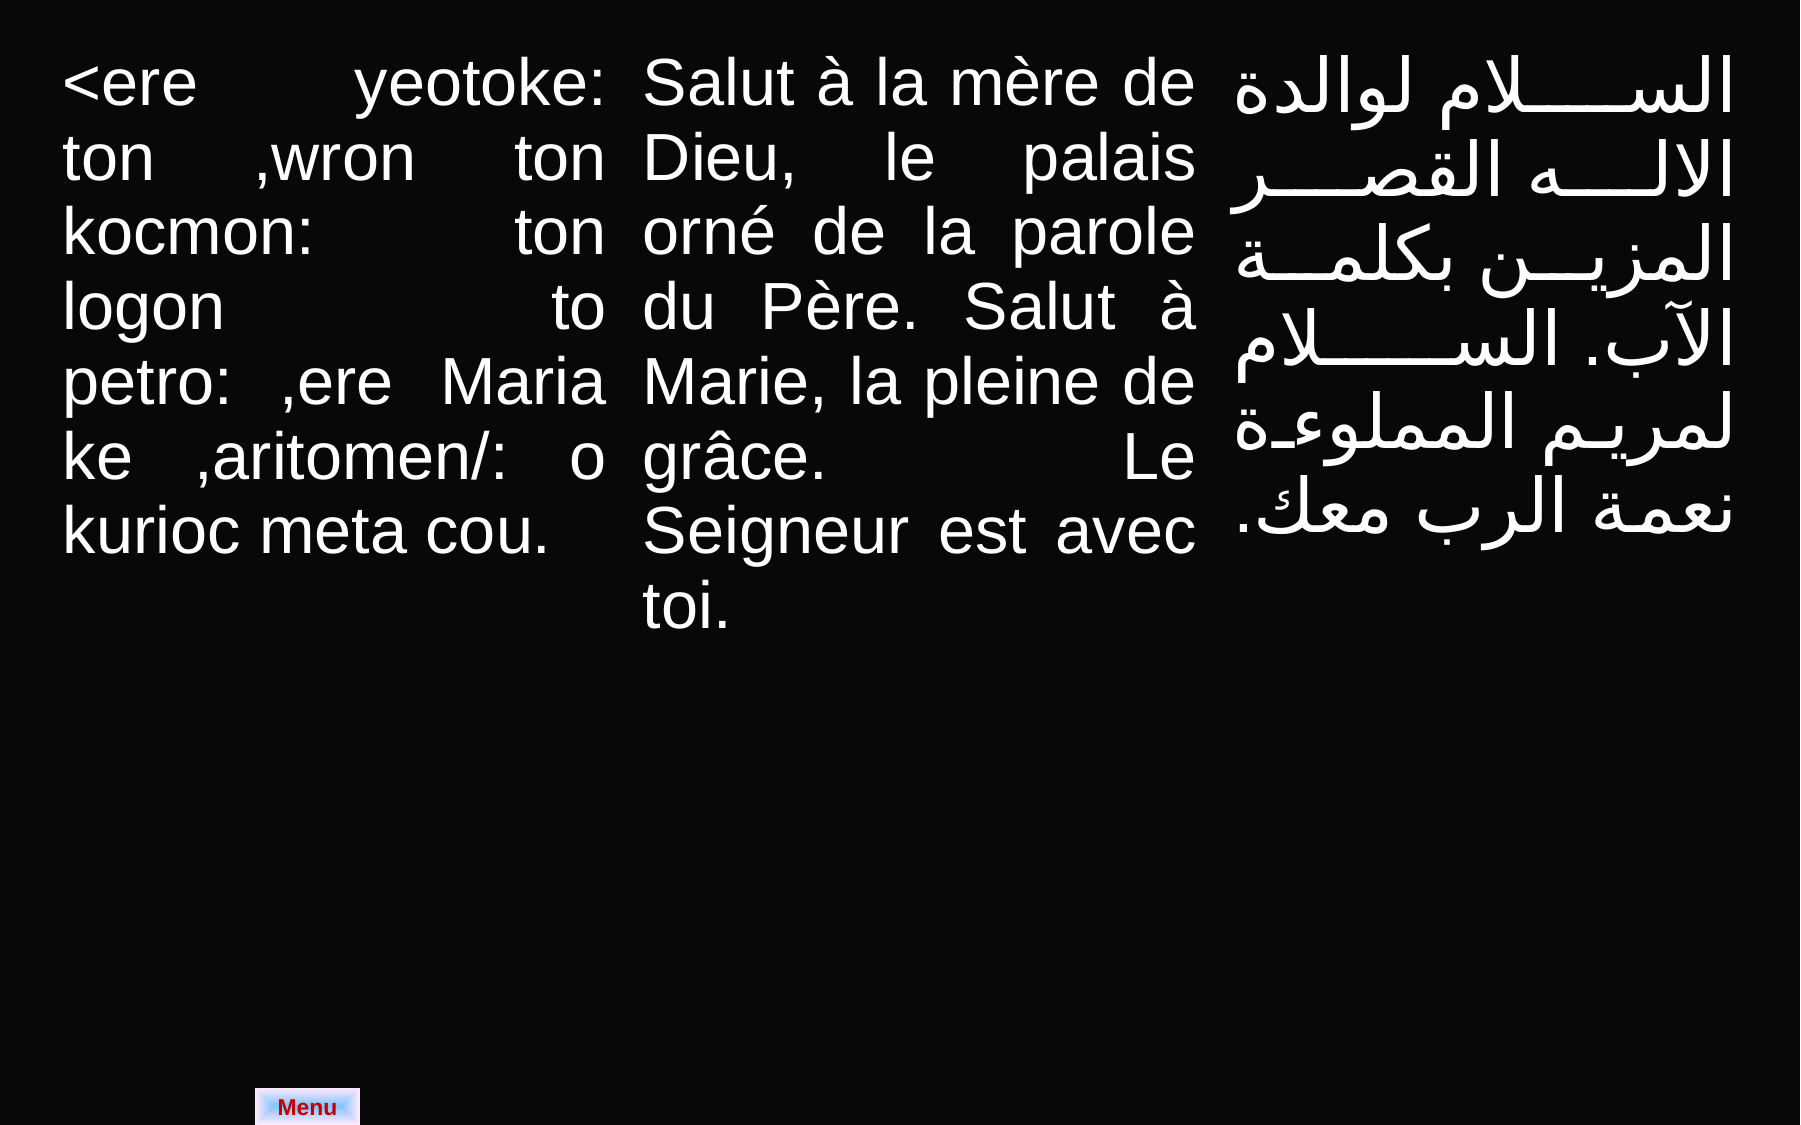

| <ere yeotoke: ton ,wron ton kocmon: ton logon to petro: ,ere Maria ke ,aritomen/: o kurioc meta cou. | Salut à la mère de Dieu, le palais orné de la parole du Père. Salut à Marie, la pleine de grâce. Le Seigneur est avec toi. | السلام لوالدة الاله القصر المزين بكلمة الآب. السلام لمريم المملوءة نعمة الرب معك. |
| --- | --- | --- |

Menu